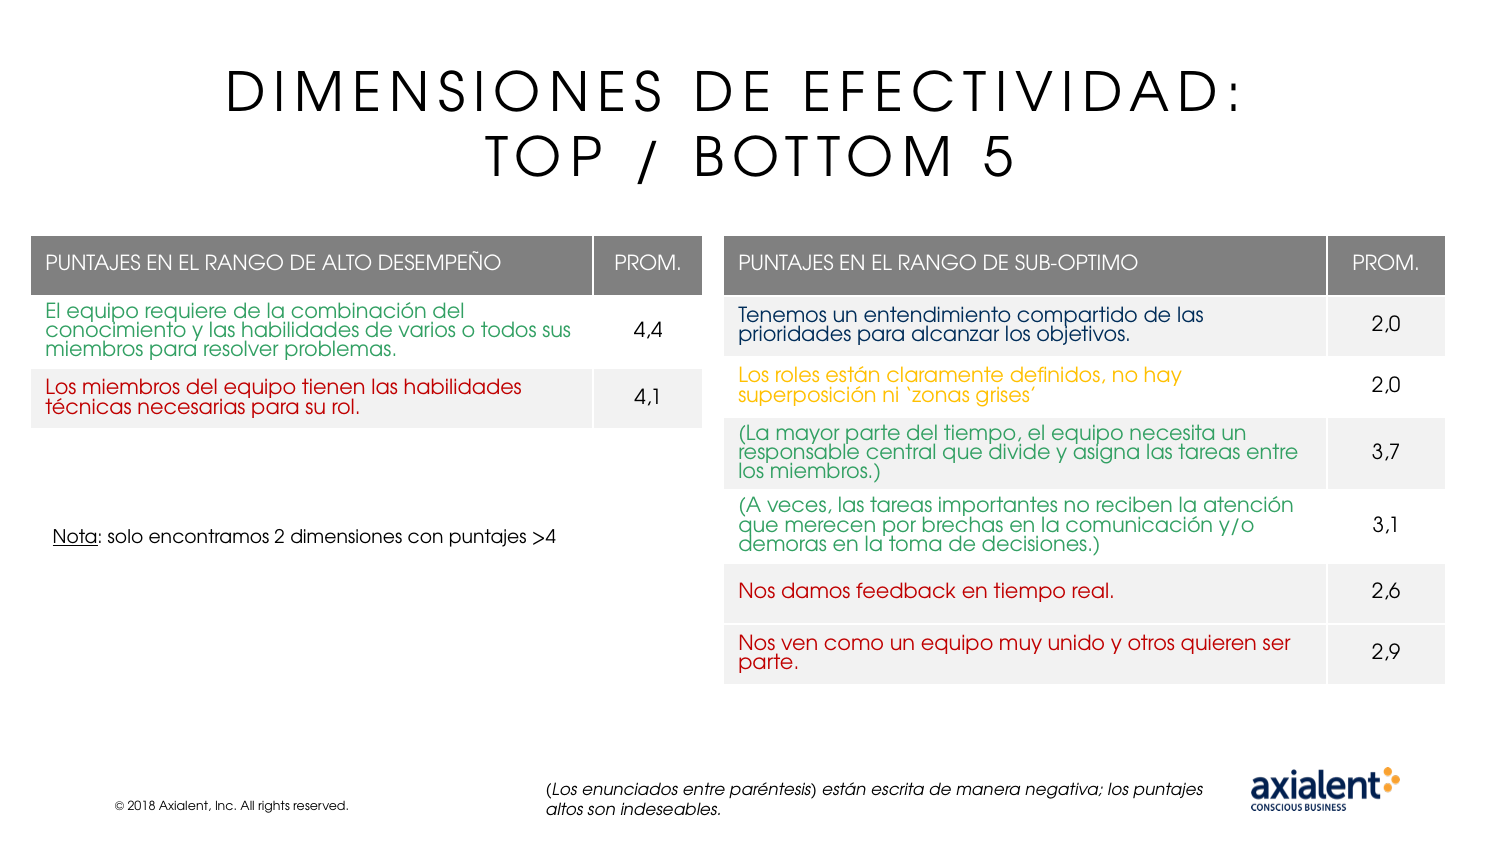

# Dimensiones de efectividad: top / bottom 5
| PUNTAJES EN EL RANGO DE ALTO DESEMPEÑO | PROM. |
| --- | --- |
| El equipo requiere de la combinación del conocimiento y las habilidades de varios o todos sus miembros para resolver problemas. | 4,4 |
| Los miembros del equipo tienen las habilidades técnicas necesarias para su rol. | 4,1 |
| PUNTAJES EN EL RANGO DE SUB-OPTIMO | PROM. |
| --- | --- |
| Tenemos un entendimiento compartido de las prioridades para alcanzar los objetivos. | 2,0 |
| Los roles están claramente definidos, no hay superposición ni ‘zonas grises’ | 2,0 |
| (La mayor parte del tiempo, el equipo necesita un responsable central que divide y asigna las tareas entre los miembros.) | 3,7 |
| (A veces, las tareas importantes no reciben la atención que merecen por brechas en la comunicación y/o demoras en la toma de decisiones.) | 3,1 |
| Nos damos feedback en tiempo real. | 2,6 |
| Nos ven como un equipo muy unido y otros quieren ser parte. | 2,9 |
Nota: solo encontramos 2 dimensiones con puntajes >4
(Los enunciados entre paréntesis) están escrita de manera negativa; los puntajes altos son indeseables.